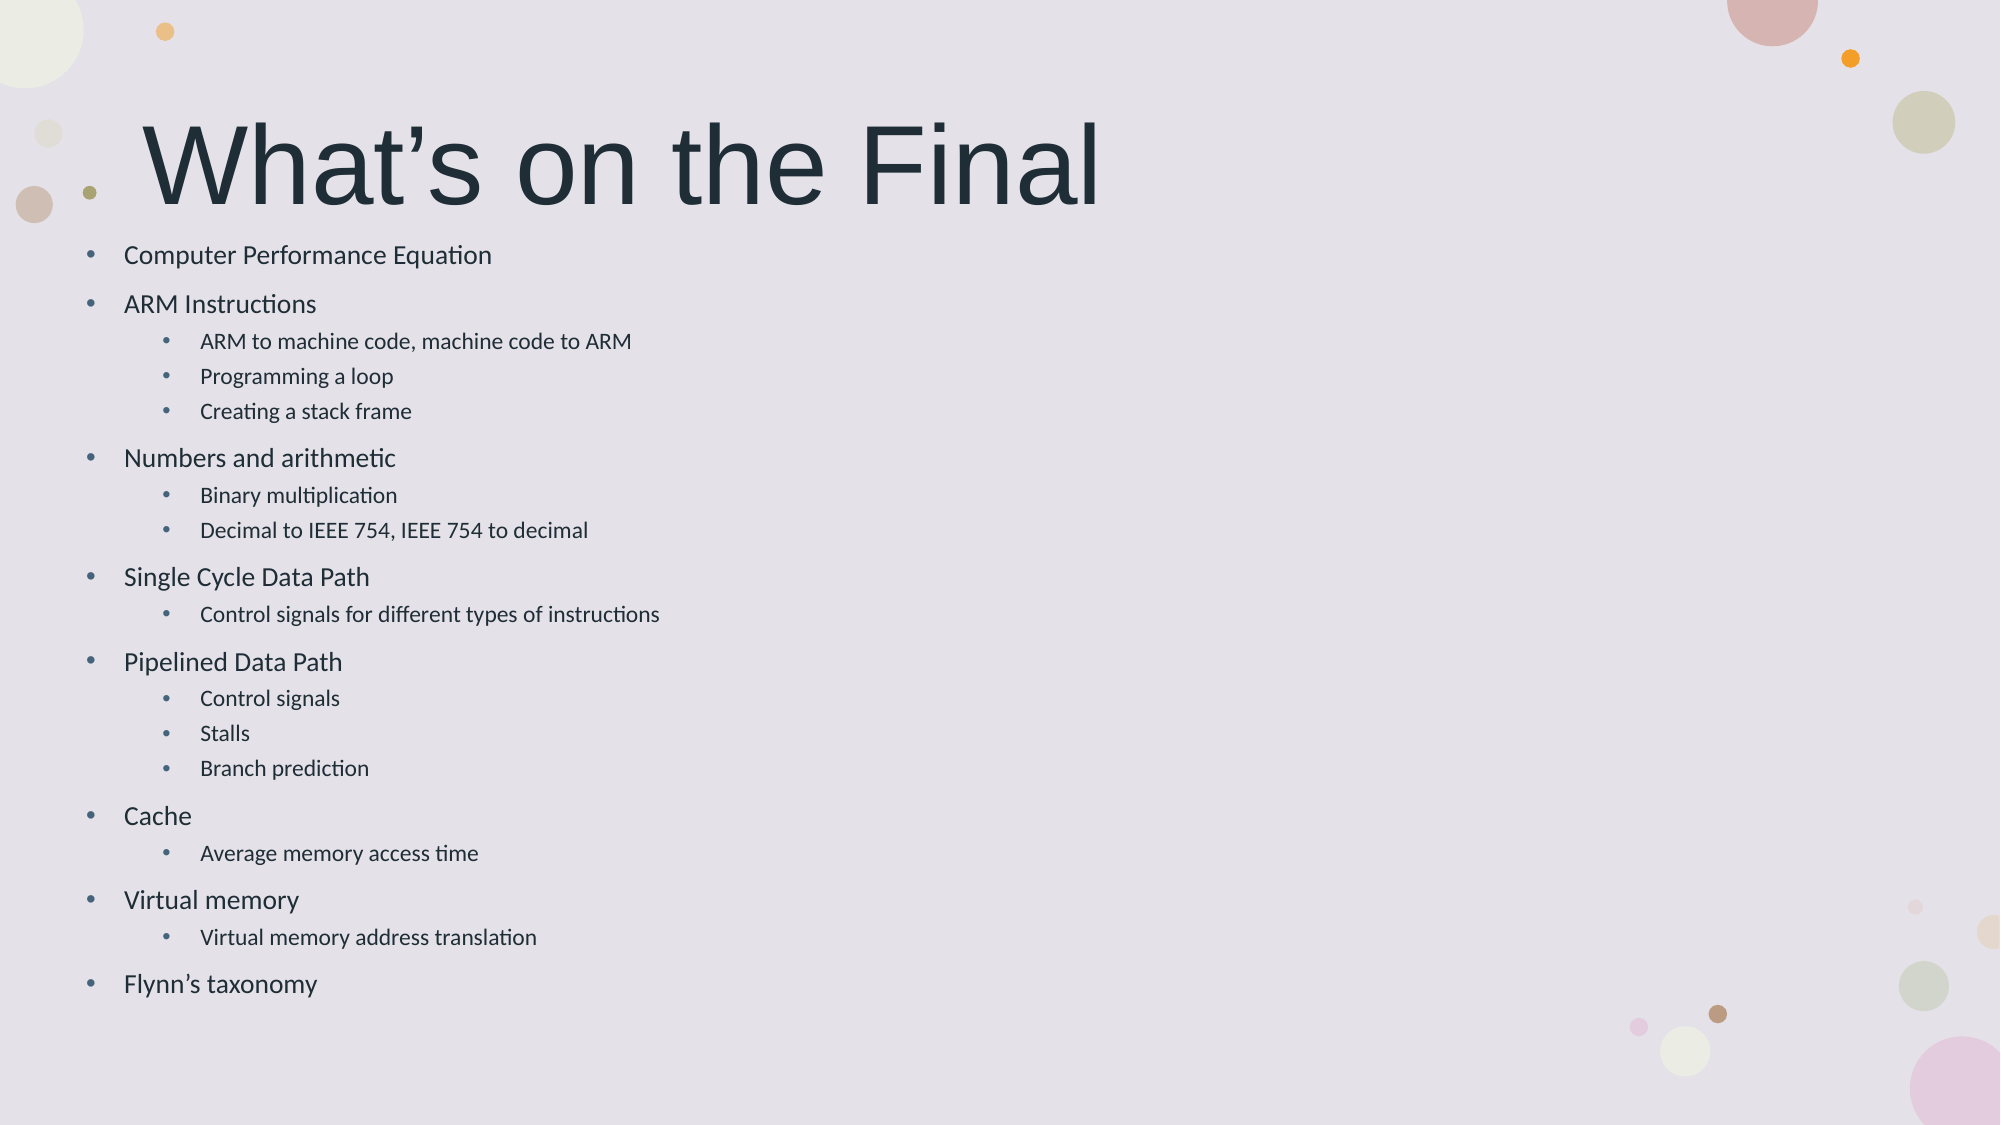

# What’s on the Final
Computer Performance Equation
ARM Instructions
ARM to machine code, machine code to ARM
Programming a loop
Creating a stack frame
Numbers and arithmetic
Binary multiplication
Decimal to IEEE 754, IEEE 754 to decimal
Single Cycle Data Path
Control signals for different types of instructions
Pipelined Data Path
Control signals
Stalls
Branch prediction
Cache
Average memory access time
Virtual memory
Virtual memory address translation
Flynn’s taxonomy